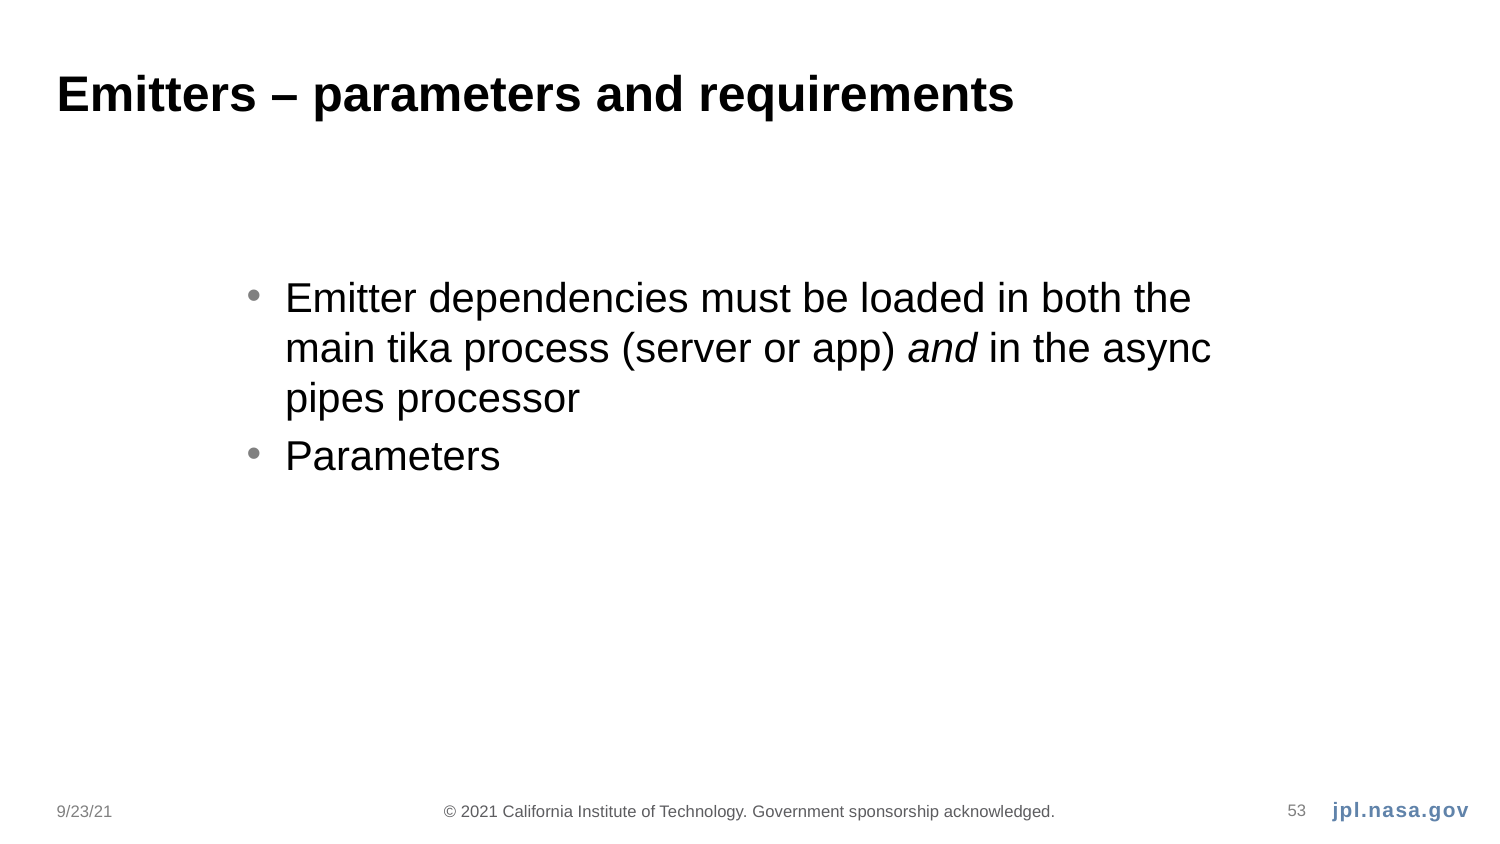

# Emitters – parameters and requirements
Emitter dependencies must be loaded in both the main tika process (server or app) and in the async pipes processor
Parameters

9/23/21
© 2021 California Institute of Technology. Government sponsorship acknowledged.
53